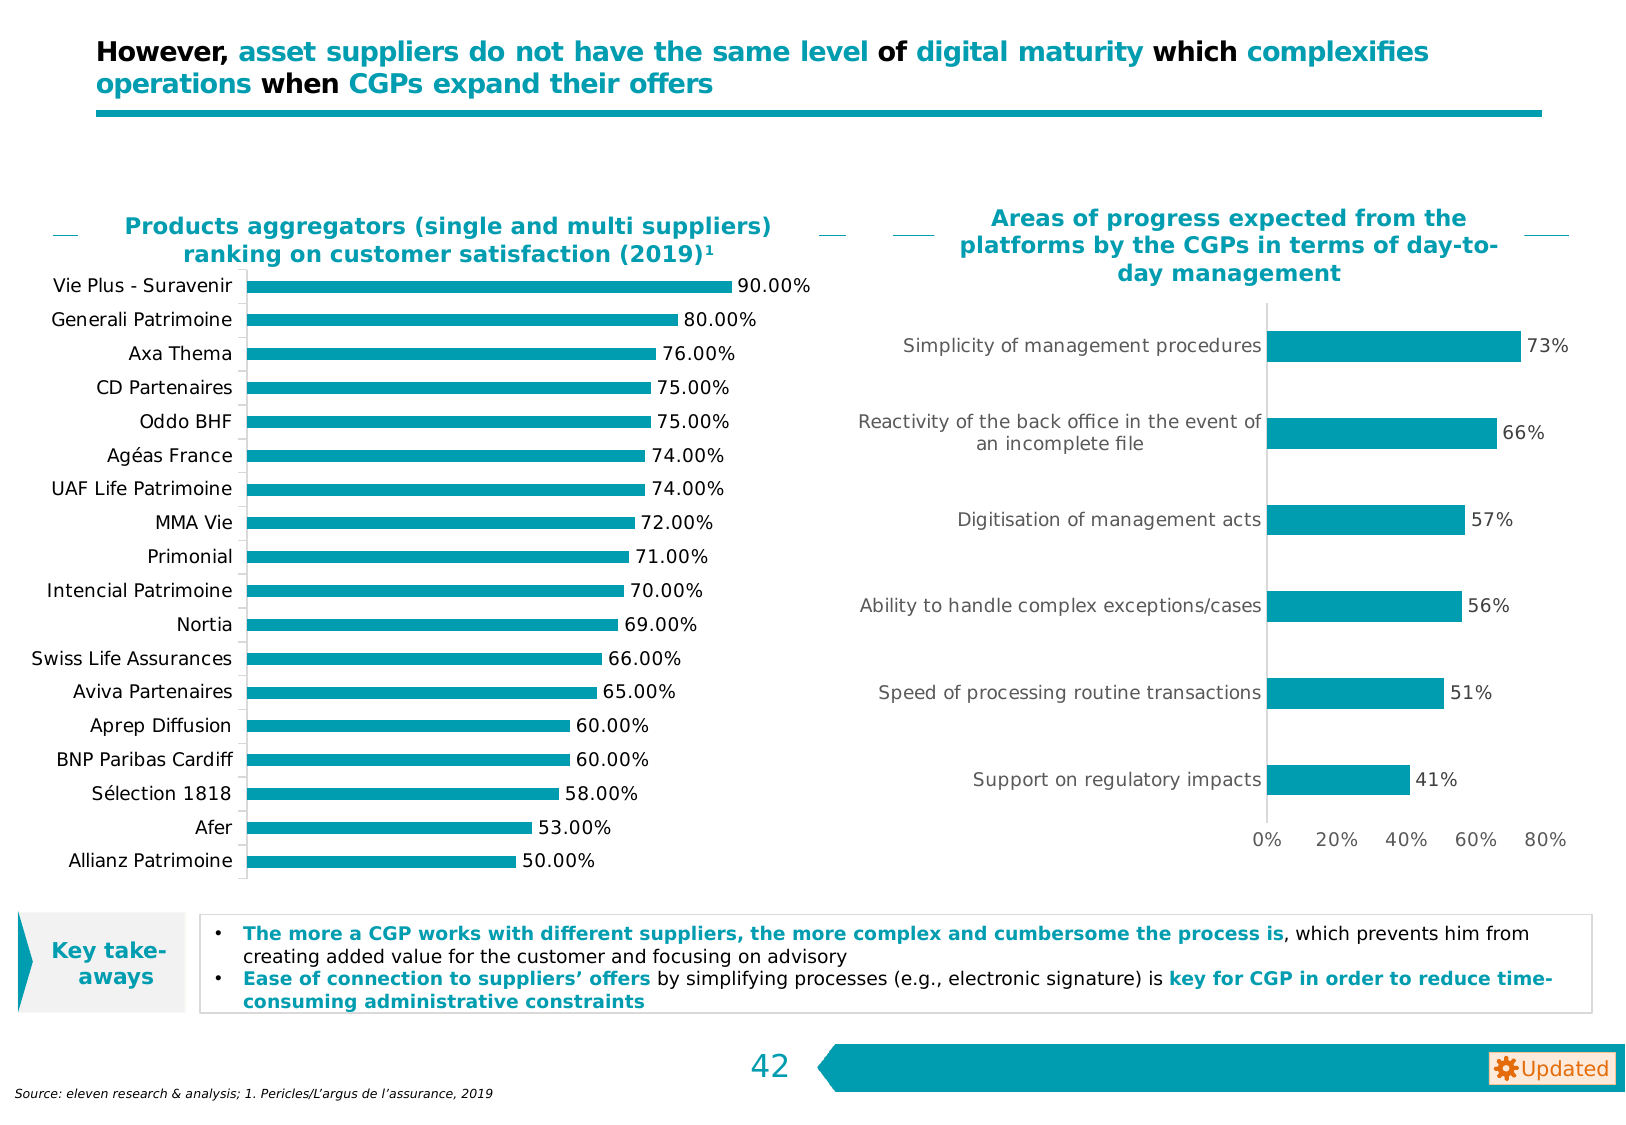

# However, asset suppliers do not have the same level of digital maturity which complexifies operations when CGPs expand their offers
Areas of progress expected from the platforms by the CGPs in terms of day-to-day management
Products aggregators (single and multi suppliers) ranking on customer satisfaction (2019)1

### Chart

| Category | Column1 |
|---|---|
| Allianz Patrimoine | 0.5 |
| Afer | 0.53 |
| Sélection 1818 | 0.58 |
| BNP Paribas Cardiff | 0.6 |
| Aprep Diffusion | 0.6 |
| Aviva Partenaires | 0.65 |
| Swiss Life Assurances | 0.66 |
| Nortia | 0.69 |
| Intencial Patrimoine | 0.7 |
| Primonial | 0.71 |
| MMA Vie | 0.72 |
| UAF Life Patrimoine | 0.74 |
| Agéas France | 0.74 |
| Oddo BHF | 0.75 |
| CD Partenaires | 0.75 |
| Axa Thema | 0.76 |
| Generali Patrimoine | 0.8 |
| Vie Plus - Suravenir | 0.9 |

### Chart

| Category | Column1 |
|---|---|
| Support on regulatory impacts | 0.41 |
| Speed of processing routine transactions | 0.51 |
| Ability to handle complex exceptions/cases | 0.56 |
| Digitisation of management acts | 0.57 |
| Reactivity of the back office in the event of an incomplete file | 0.66 |
| Simplicity of management procedures | 0.73 |
Key take-aways
The more a CGP works with different suppliers, the more complex and cumbersome the process is, which prevents him from creating added value for the customer and focusing on advisory
Ease of connection to suppliers’ offers by simplifying processes (e.g., electronic signature) is key for CGP in order to reduce time-consuming administrative constraints

    Updated

Source: eleven research & analysis; 1. Pericles/L’argus de l’assurance, 2019